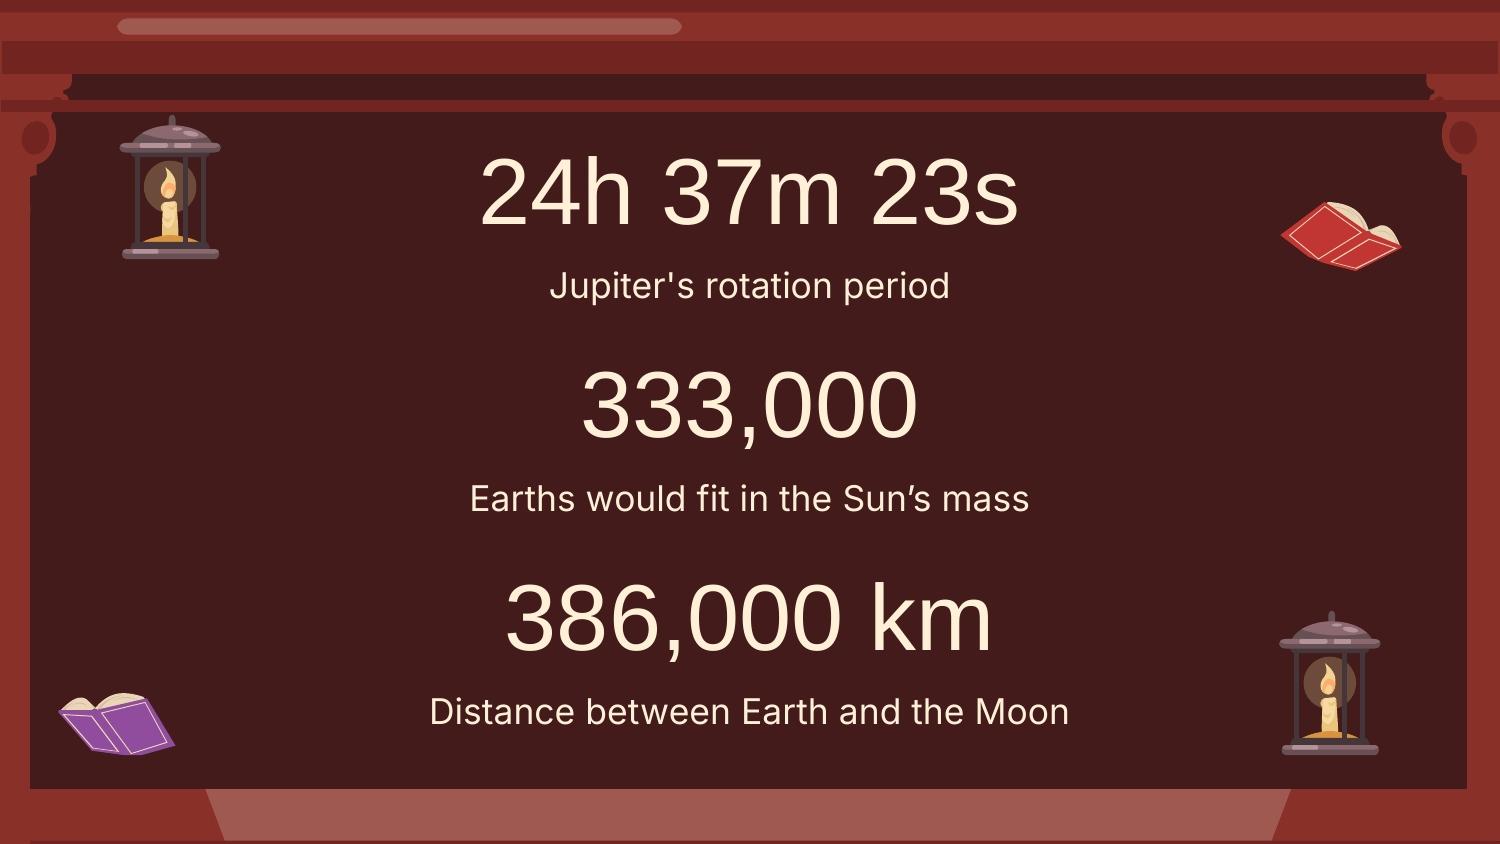

# 24h 37m 23s

Jupiter's rotation period
333,000
Earths would fit in the Sun’s mass
386,000 km

Distance between Earth and the Moon